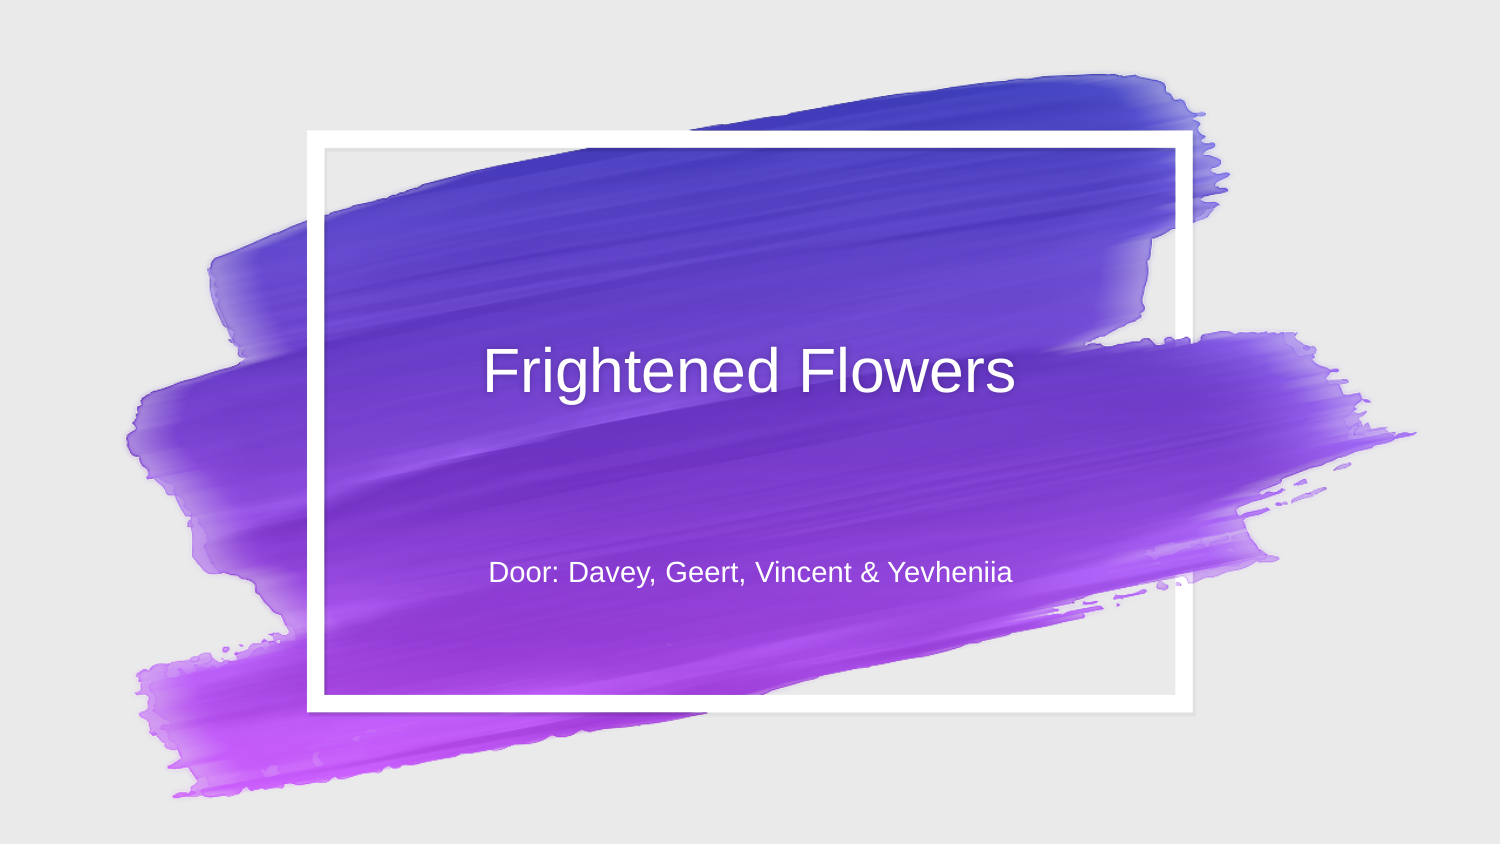

# Frightened Flowers
Door: Davey, Geert, Vincent & Yevheniia